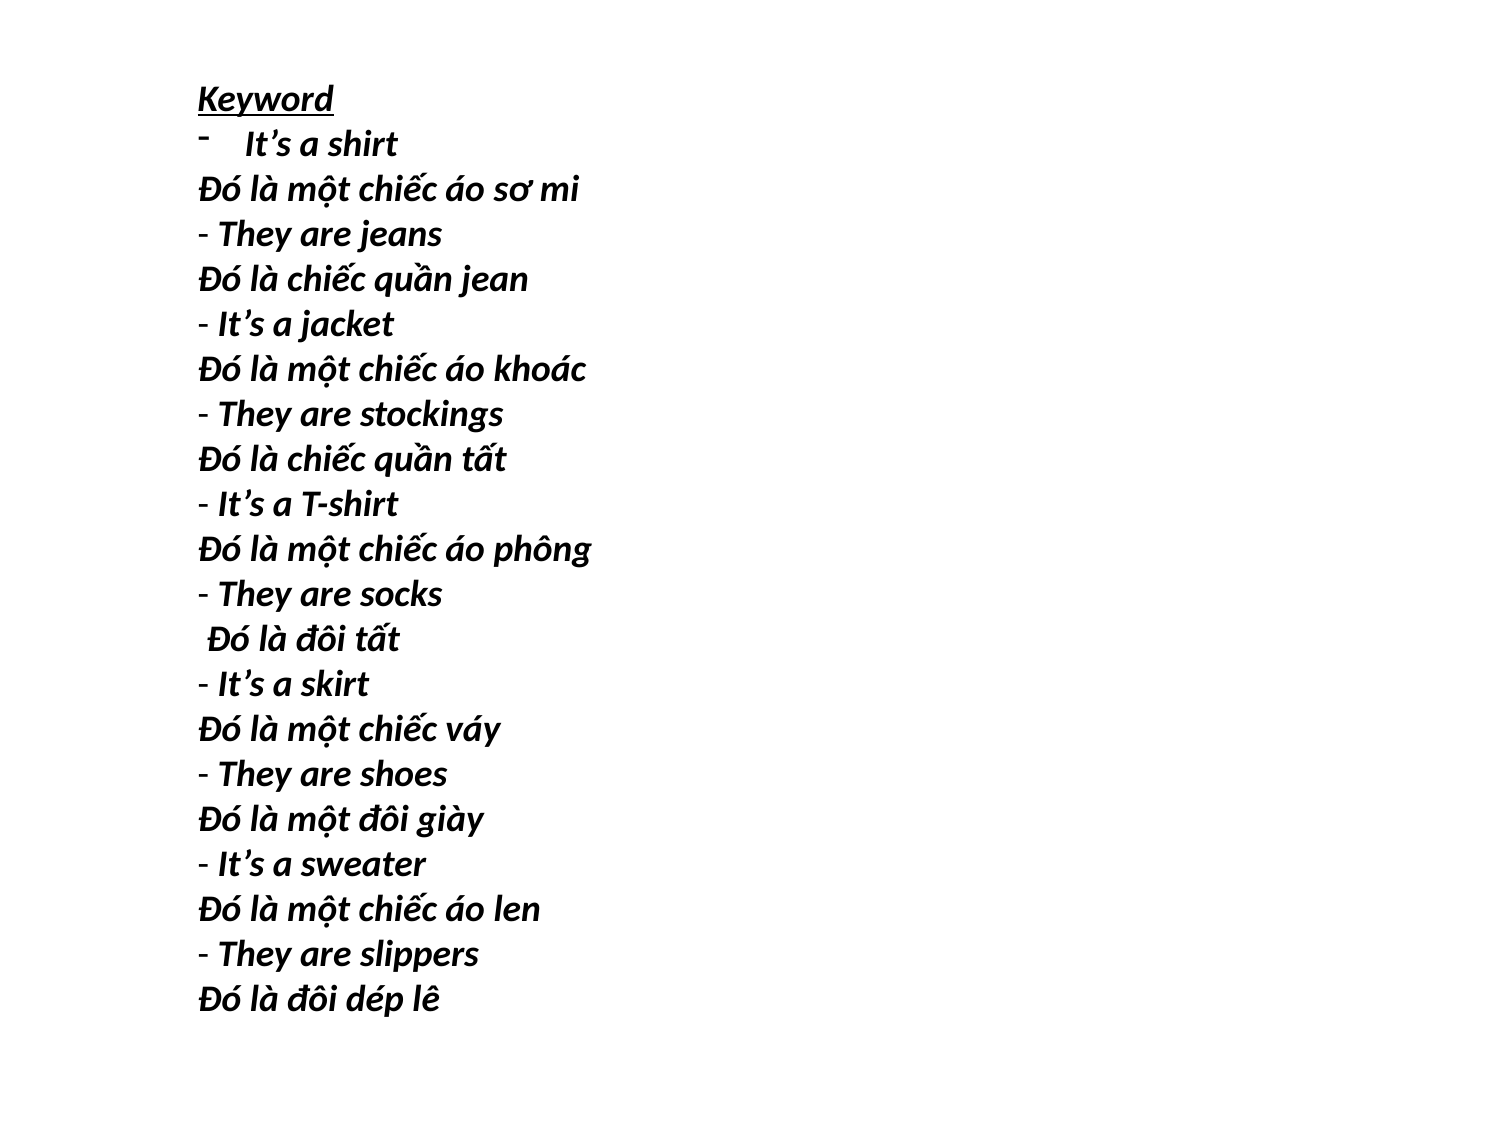

Keyword
It’s a shirt
Đó là một chiếc áo sơ mi
- They are jeans
Đó là chiếc quần jean
- It’s a jacket
Đó là một chiếc áo khoác
- They are stockings
Đó là chiếc quần tất
- It’s a T-shirt
Đó là một chiếc áo phông
- They are socks
 Đó là đôi tất
- It’s a skirt
Đó là một chiếc váy
- They are shoes
Đó là một đôi giày
- It’s a sweater
Đó là một chiếc áo len
- They are slippers
Đó là đôi dép lê